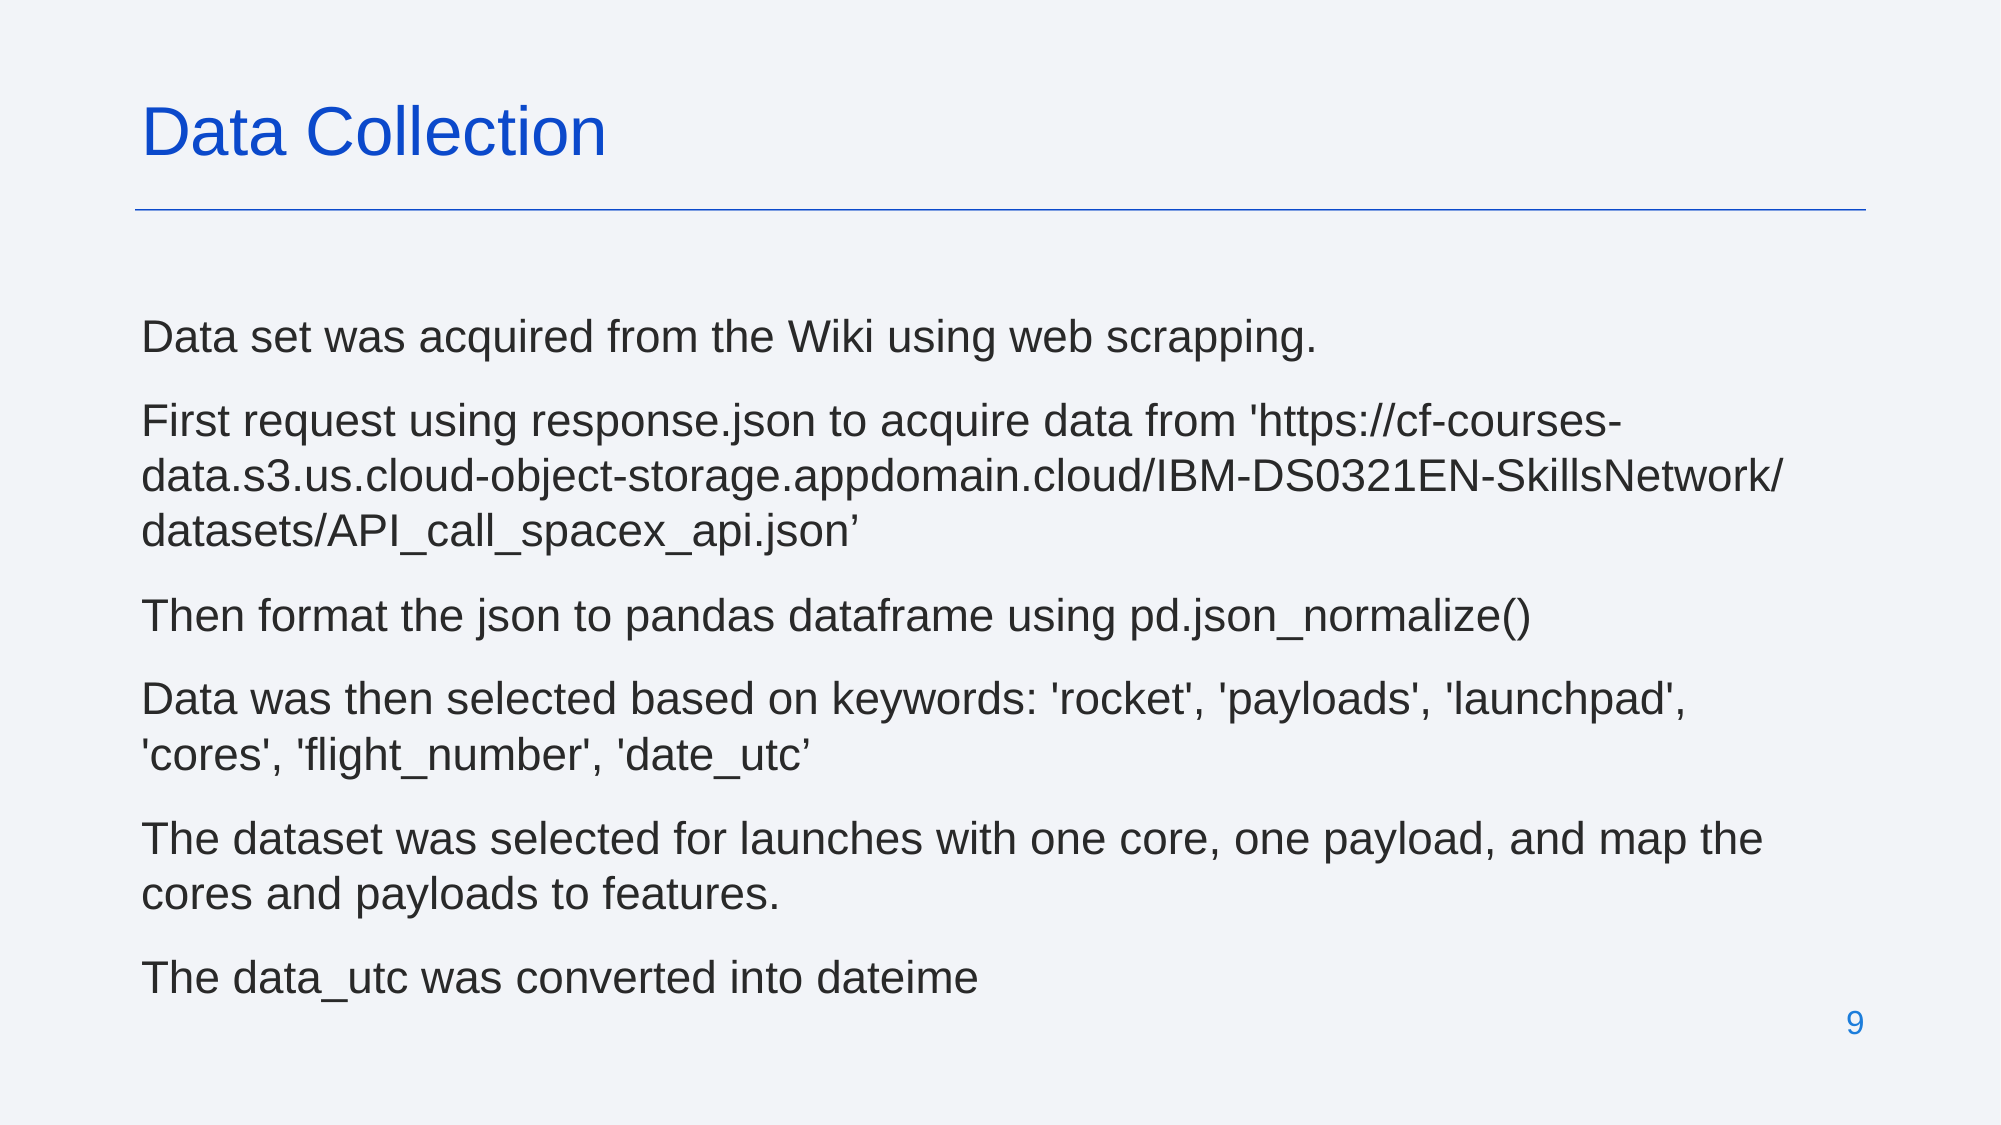

Data Collection
Data set was acquired from the Wiki using web scrapping.
First request using response.json to acquire data from 'https://cf-courses-data.s3.us.cloud-object-storage.appdomain.cloud/IBM-DS0321EN-SkillsNetwork/datasets/API_call_spacex_api.json’
Then format the json to pandas dataframe using pd.json_normalize()
Data was then selected based on keywords: 'rocket', 'payloads', 'launchpad', 'cores', 'flight_number', 'date_utc’
The dataset was selected for launches with one core, one payload, and map the cores and payloads to features.
The data_utc was converted into dateime

9